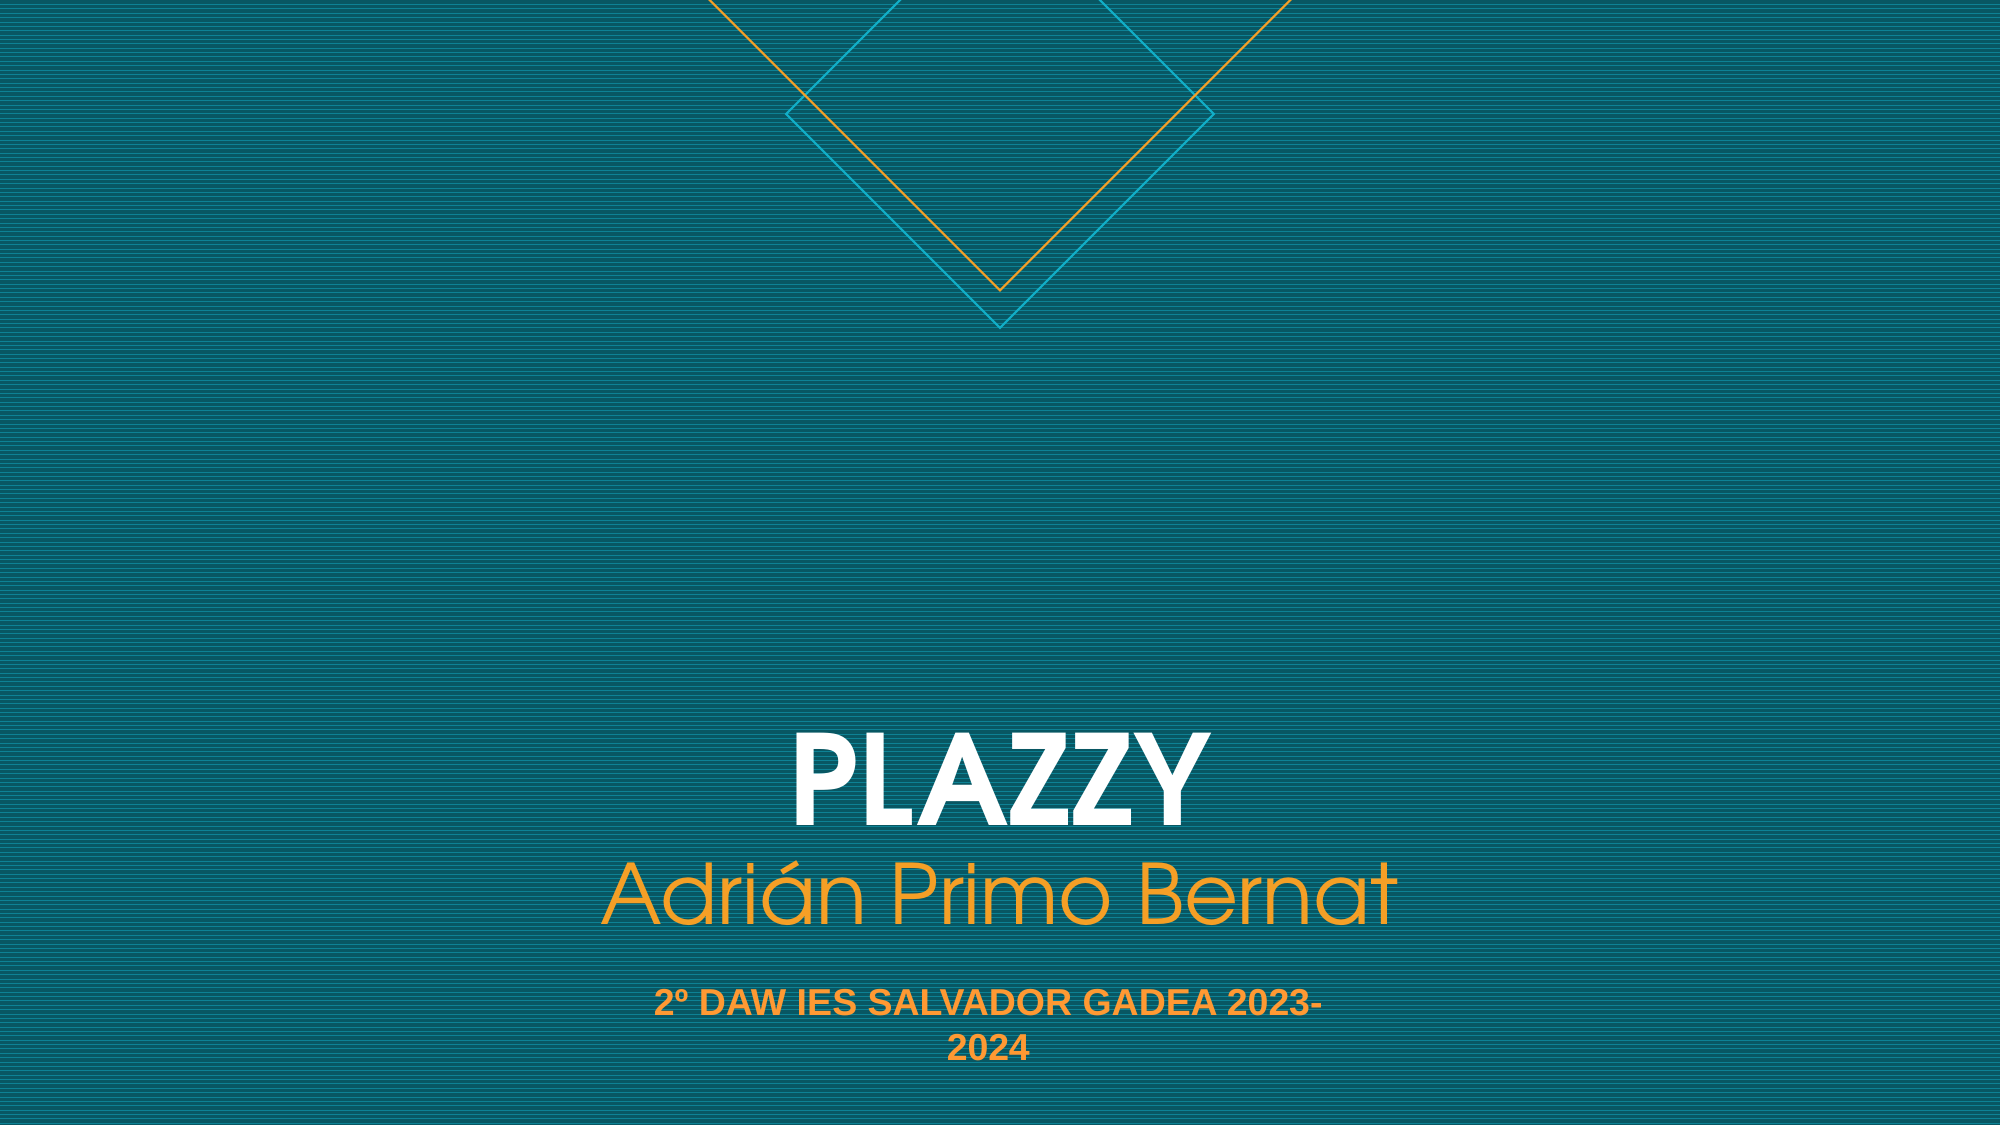

# PLAZZY Adrián Primo Bernat
2º DAW IES SALVADOR GADEA 2023-2024